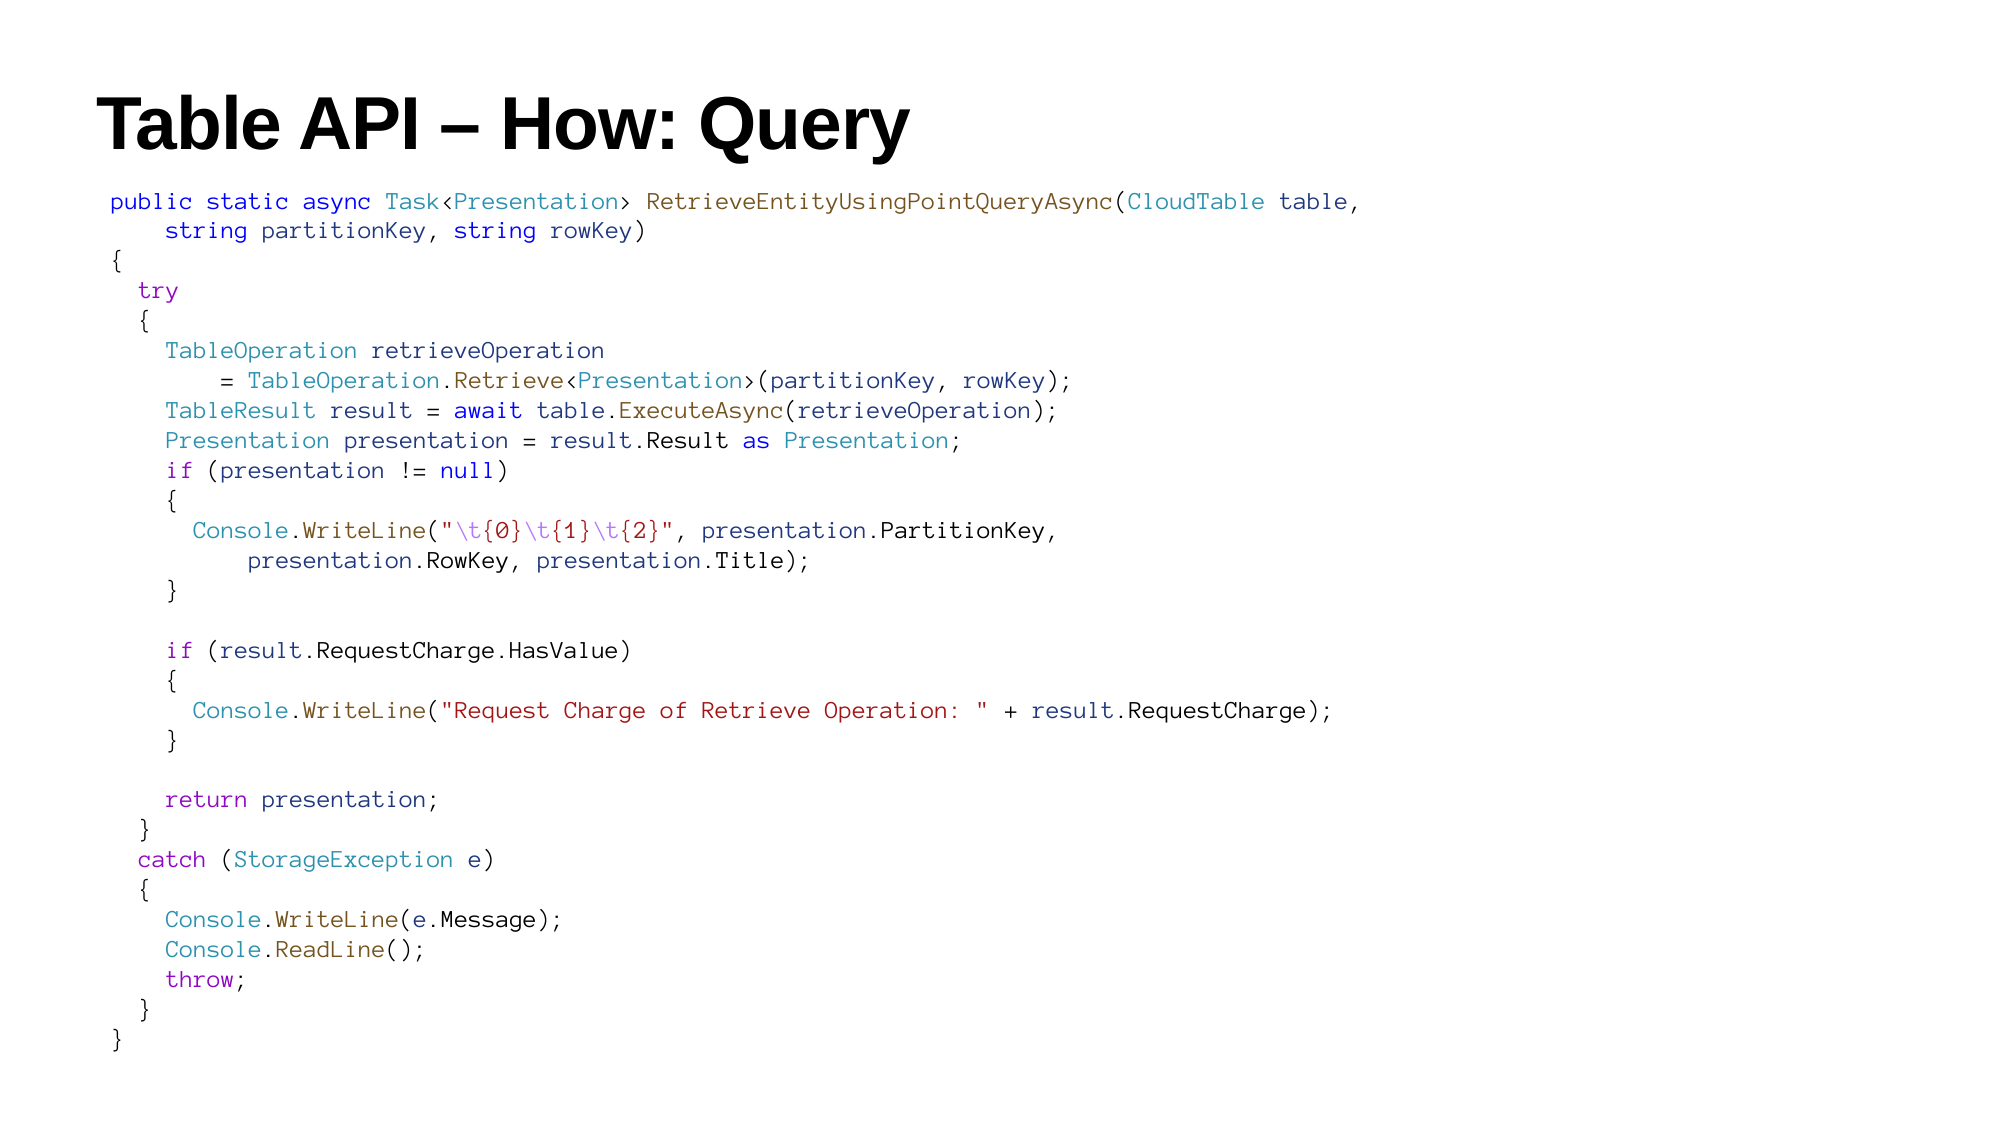

# Table API – How: Query
public static async Task<Presentation> RetrieveEntityUsingPointQueryAsync(CloudTable table,
    string partitionKey, string rowKey)
{
  try
  {
    TableOperation retrieveOperation
        = TableOperation.Retrieve<Presentation>(partitionKey, rowKey);
    TableResult result = await table.ExecuteAsync(retrieveOperation);
    Presentation presentation = result.Result as Presentation;
    if (presentation != null)
    {
      Console.WriteLine("\t{0}\t{1}\t{2}", presentation.PartitionKey,
          presentation.RowKey, presentation.Title);
    }

    if (result.RequestCharge.HasValue)
    {
      Console.WriteLine("Request Charge of Retrieve Operation: " + result.RequestCharge);
    }

    return presentation;
  }
  catch (StorageException e)
  {
    Console.WriteLine(e.Message);
    Console.ReadLine();
    throw;
  }
}